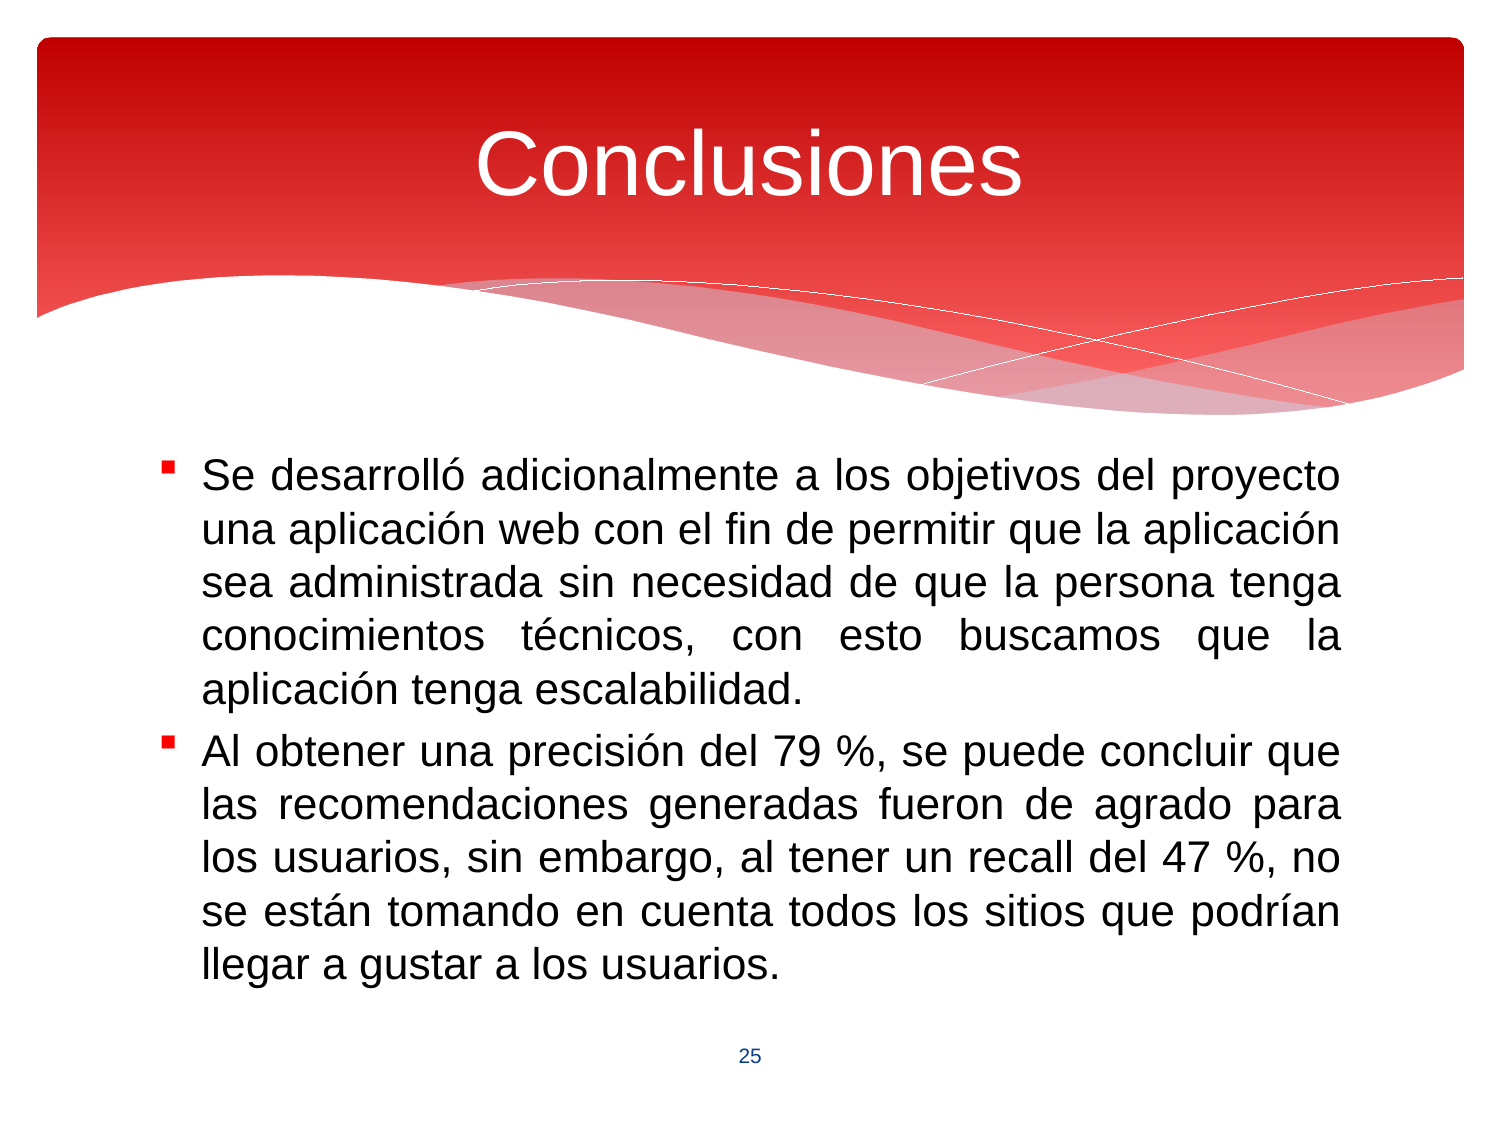

# Conclusiones
Se desarrolló adicionalmente a los objetivos del proyecto una aplicación web con el fin de permitir que la aplicación sea administrada sin necesidad de que la persona tenga conocimientos técnicos, con esto buscamos que la aplicación tenga escalabilidad.
Al obtener una precisión del 79 %, se puede concluir que las recomendaciones generadas fueron de agrado para los usuarios, sin embargo, al tener un recall del 47 %, no se están tomando en cuenta todos los sitios que podrían llegar a gustar a los usuarios.
25